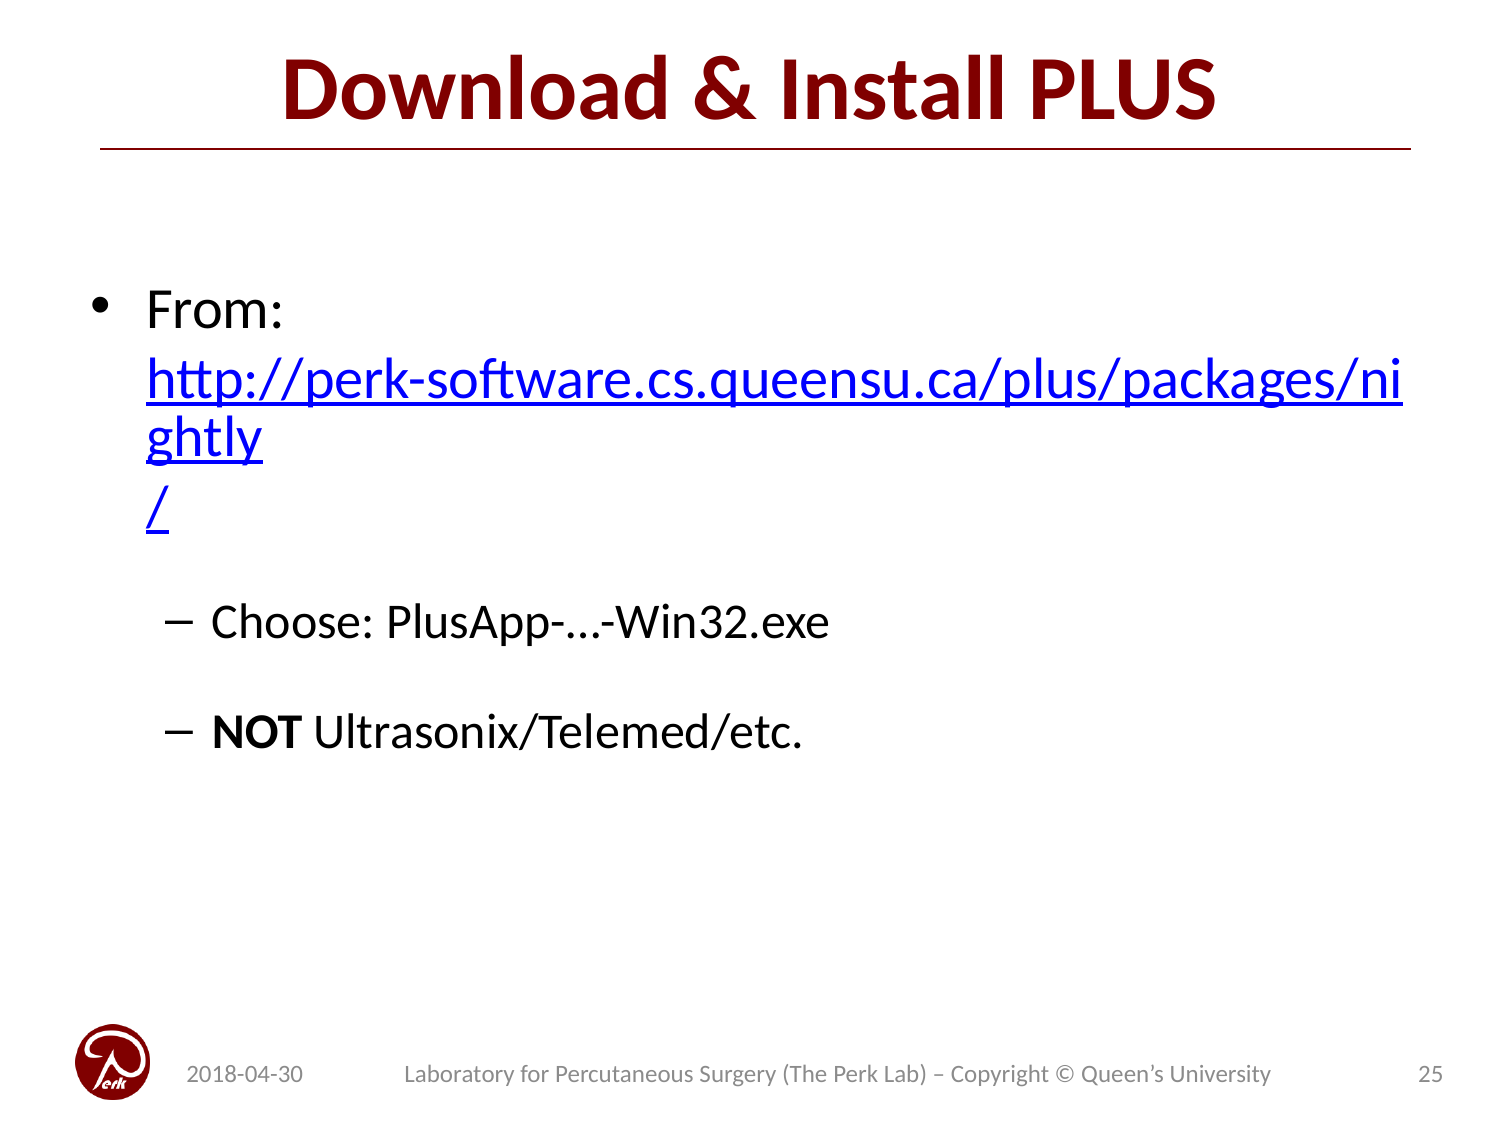

# Download & Install PLUS
From: http://perk-software.cs.queensu.ca/plus/packages/nightly/
Choose: PlusApp-…-Win32.exe
NOT Ultrasonix/Telemed/etc.
2018-04-30
Laboratory for Percutaneous Surgery (The Perk Lab) – Copyright © Queen’s University
25